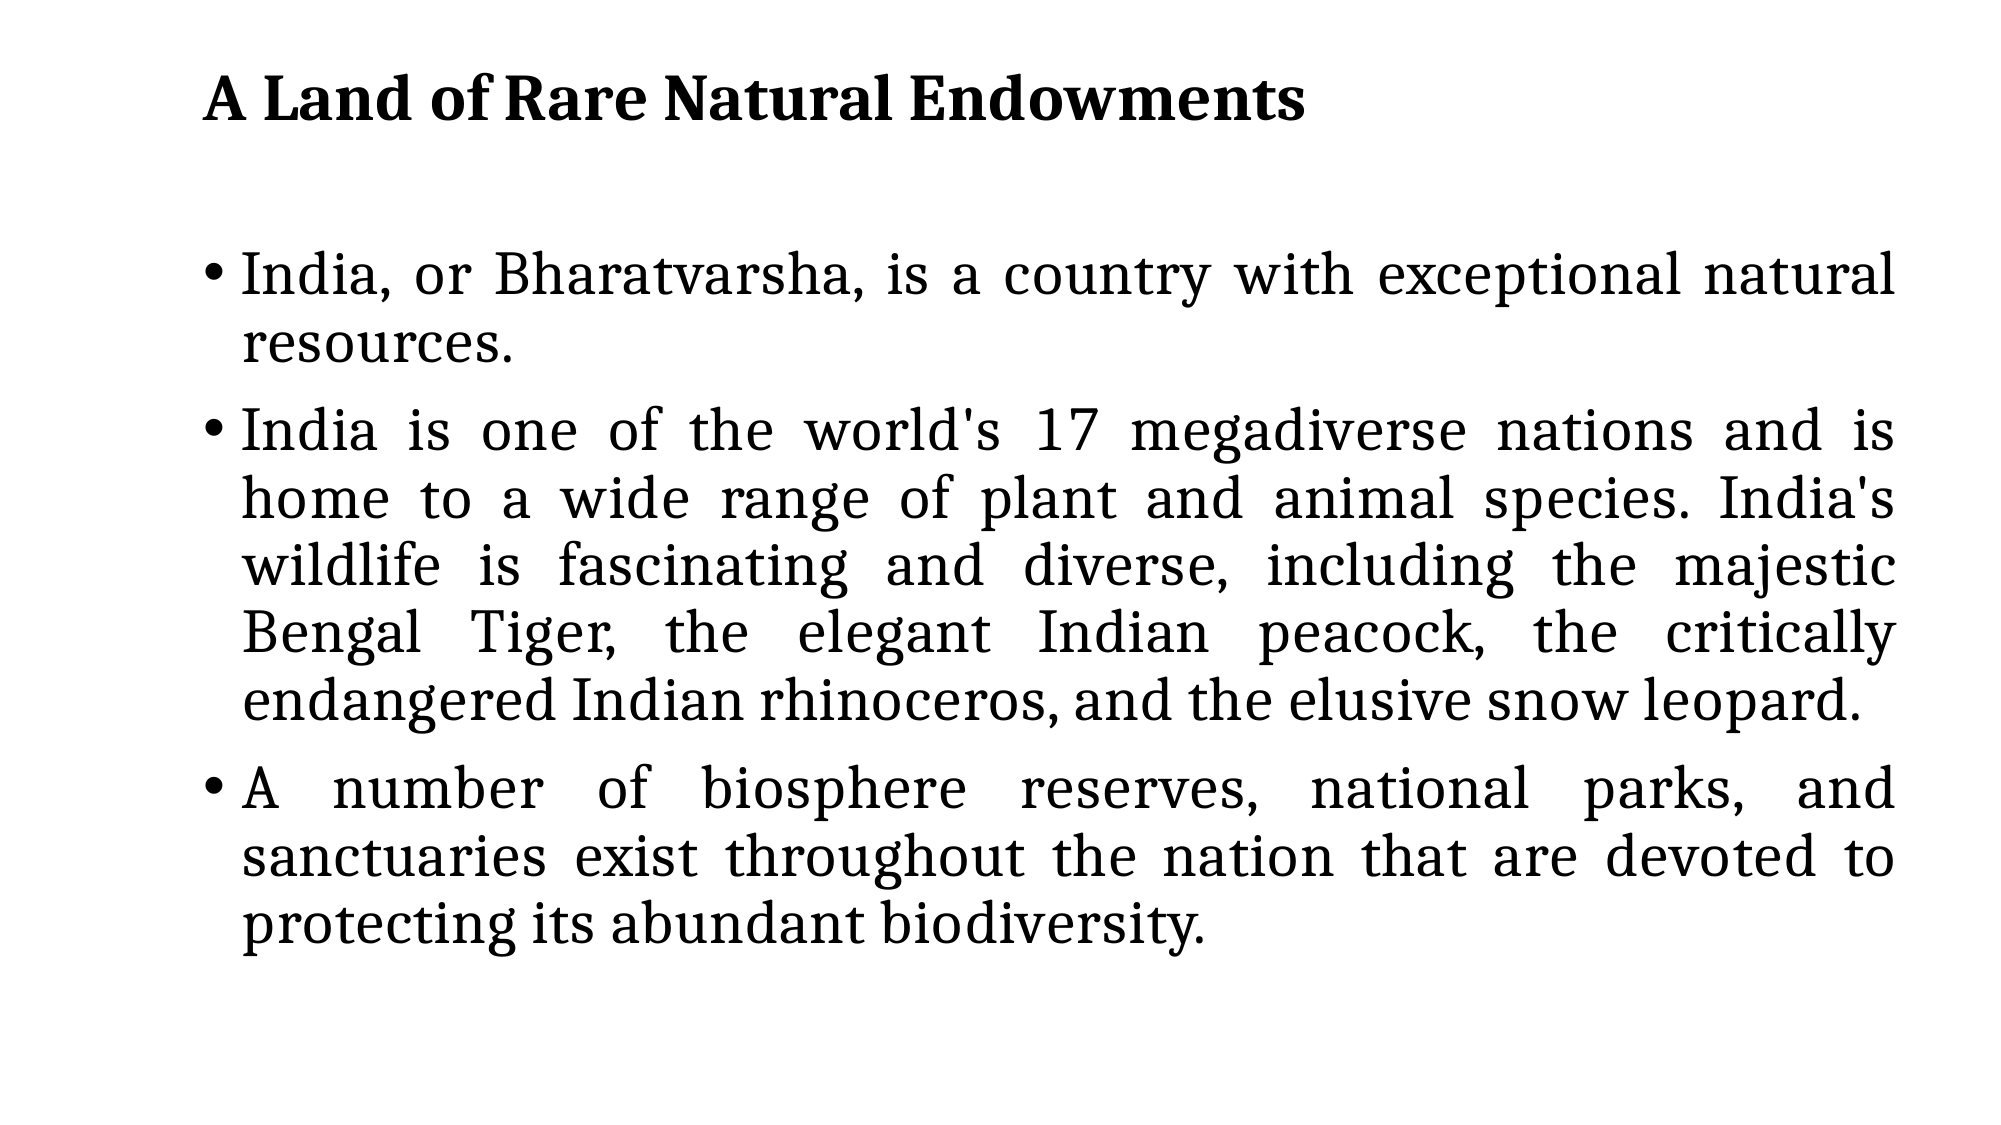

# A Land of Rare Natural Endowments
India, or Bharatvarsha, is a country with exceptional natural resources.
India is one of the world's 17 megadiverse nations and is home to a wide range of plant and animal species. India's wildlife is fascinating and diverse, including the majestic Bengal Tiger, the elegant Indian peacock, the critically endangered Indian rhinoceros, and the elusive snow leopard.
A number of biosphere reserves, national parks, and sanctuaries exist throughout the nation that are devoted to protecting its abundant biodiversity.